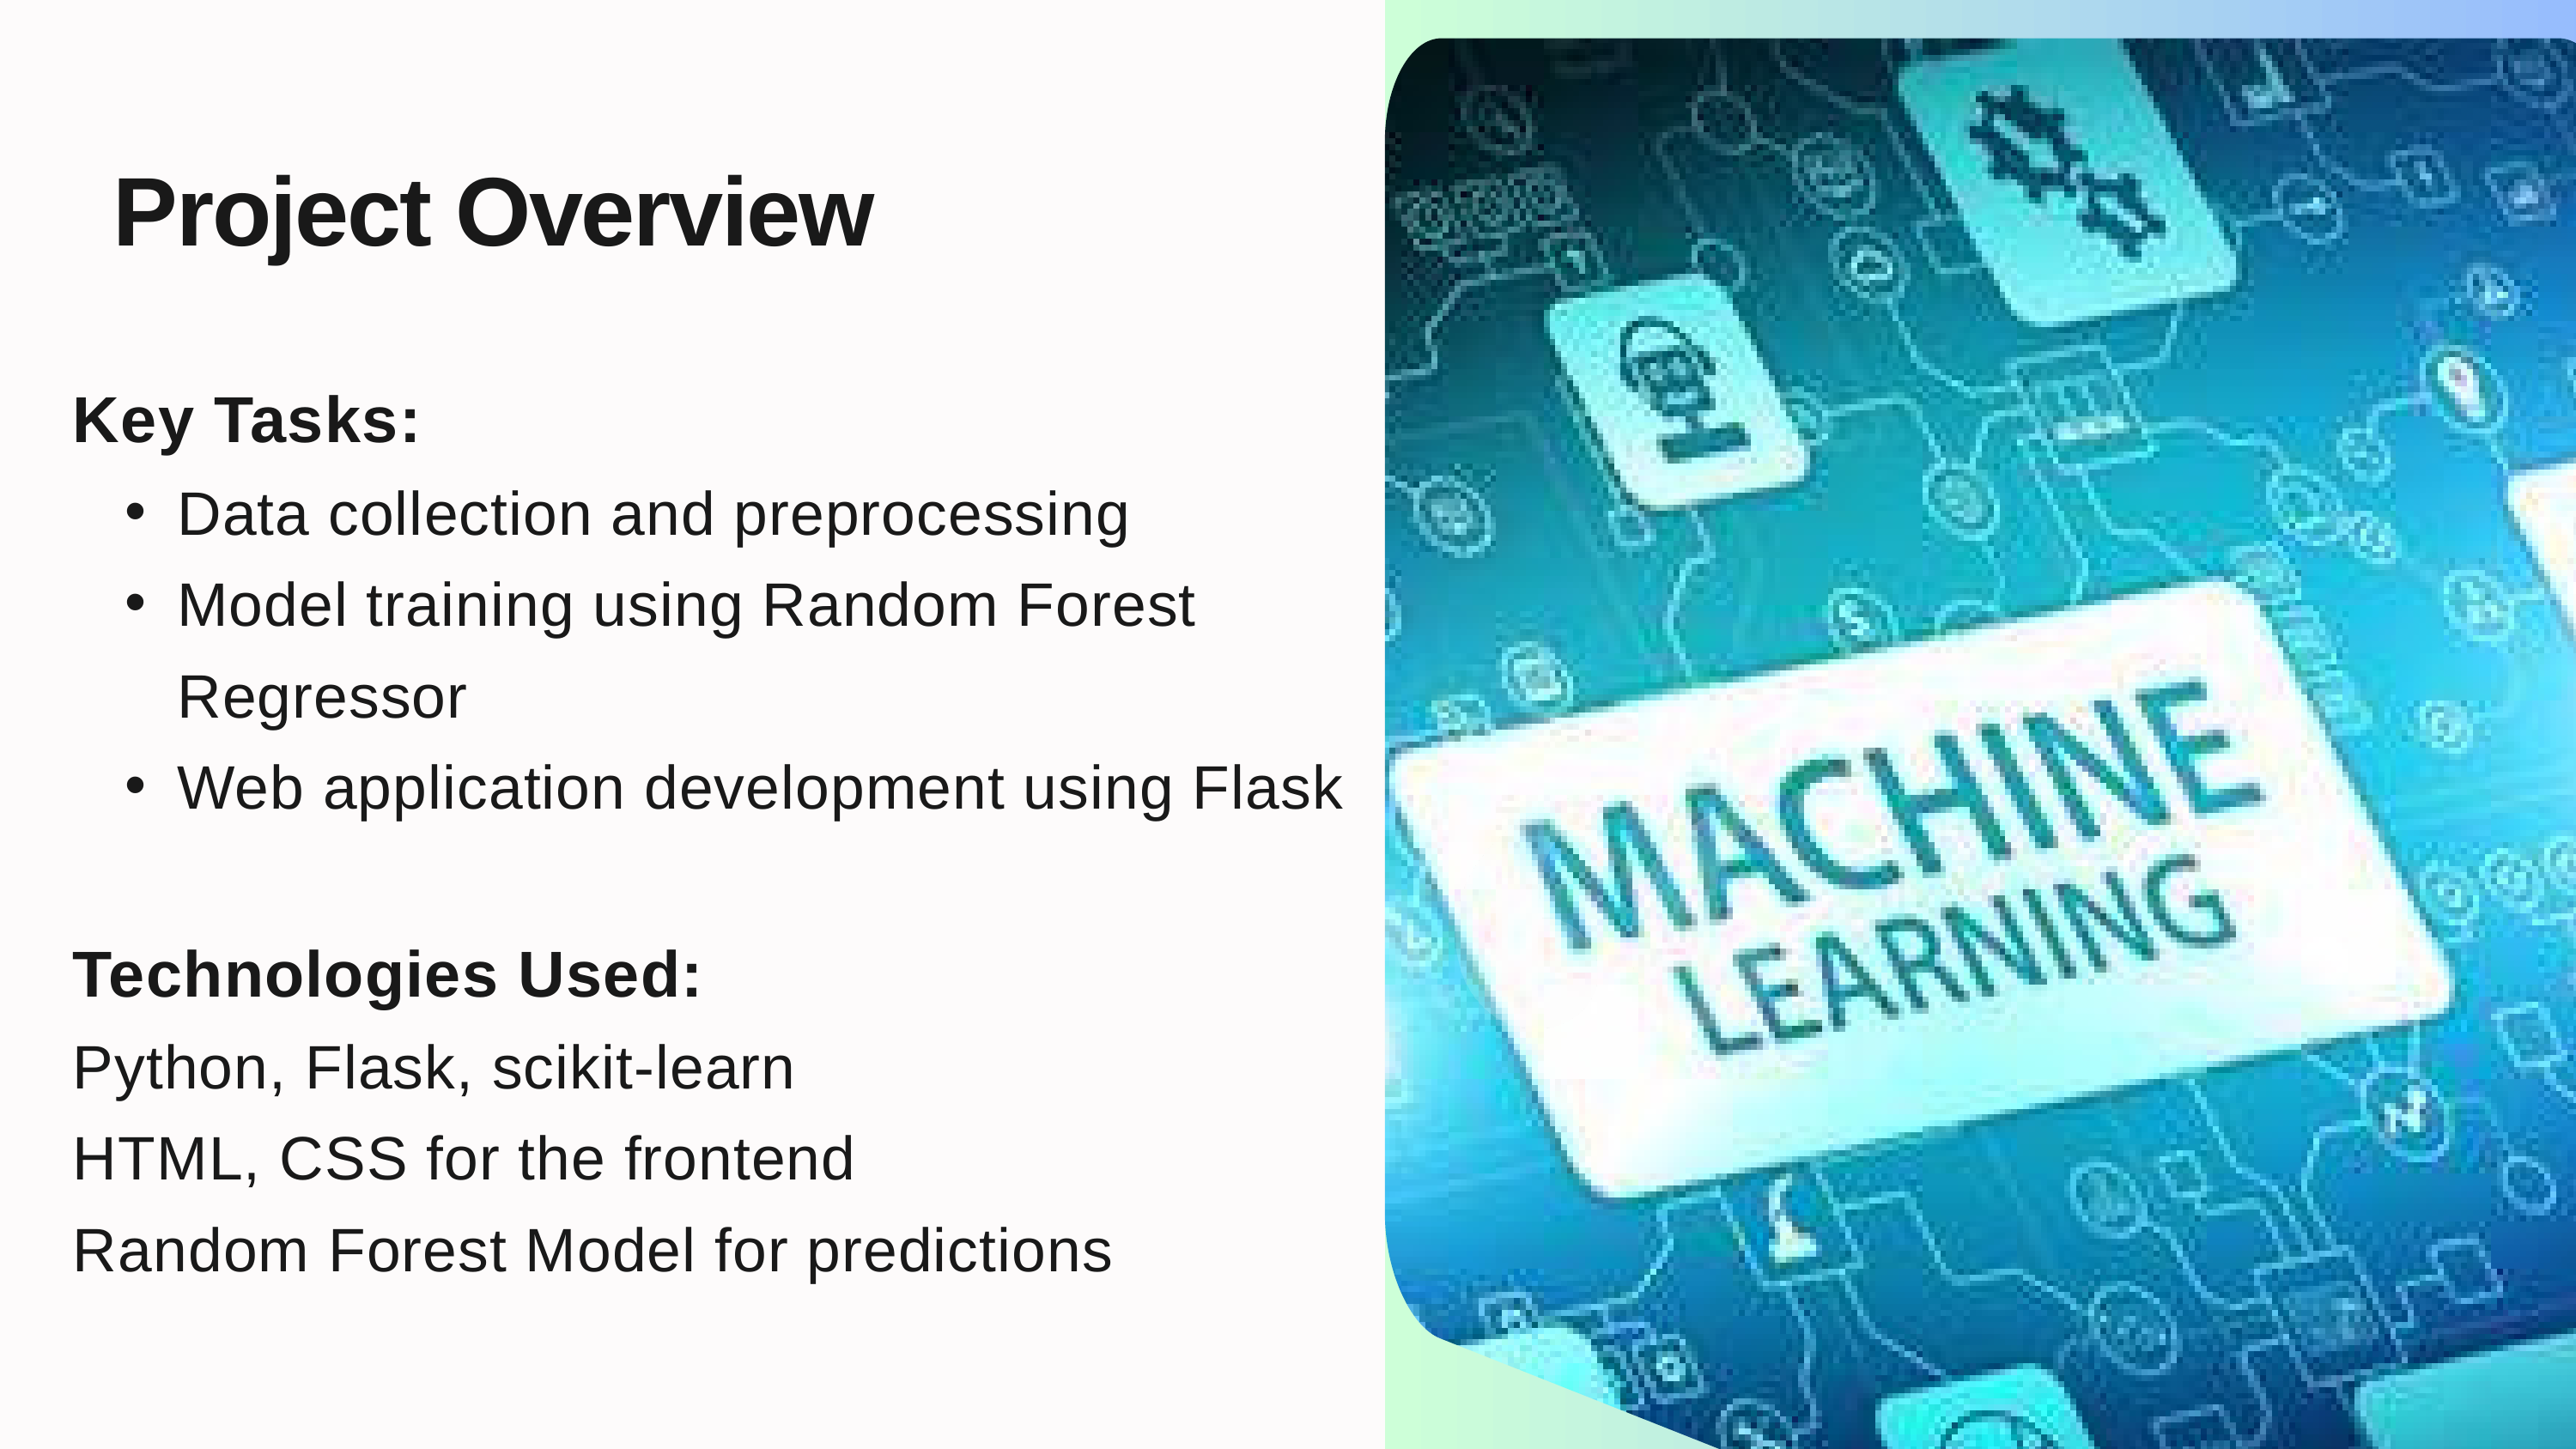

Project Overview
Key Tasks:
Data collection and preprocessing
Model training using Random Forest Regressor
Web application development using Flask

Technologies Used:
Python, Flask, scikit-learn
HTML, CSS for the frontend
Random Forest Model for predictions